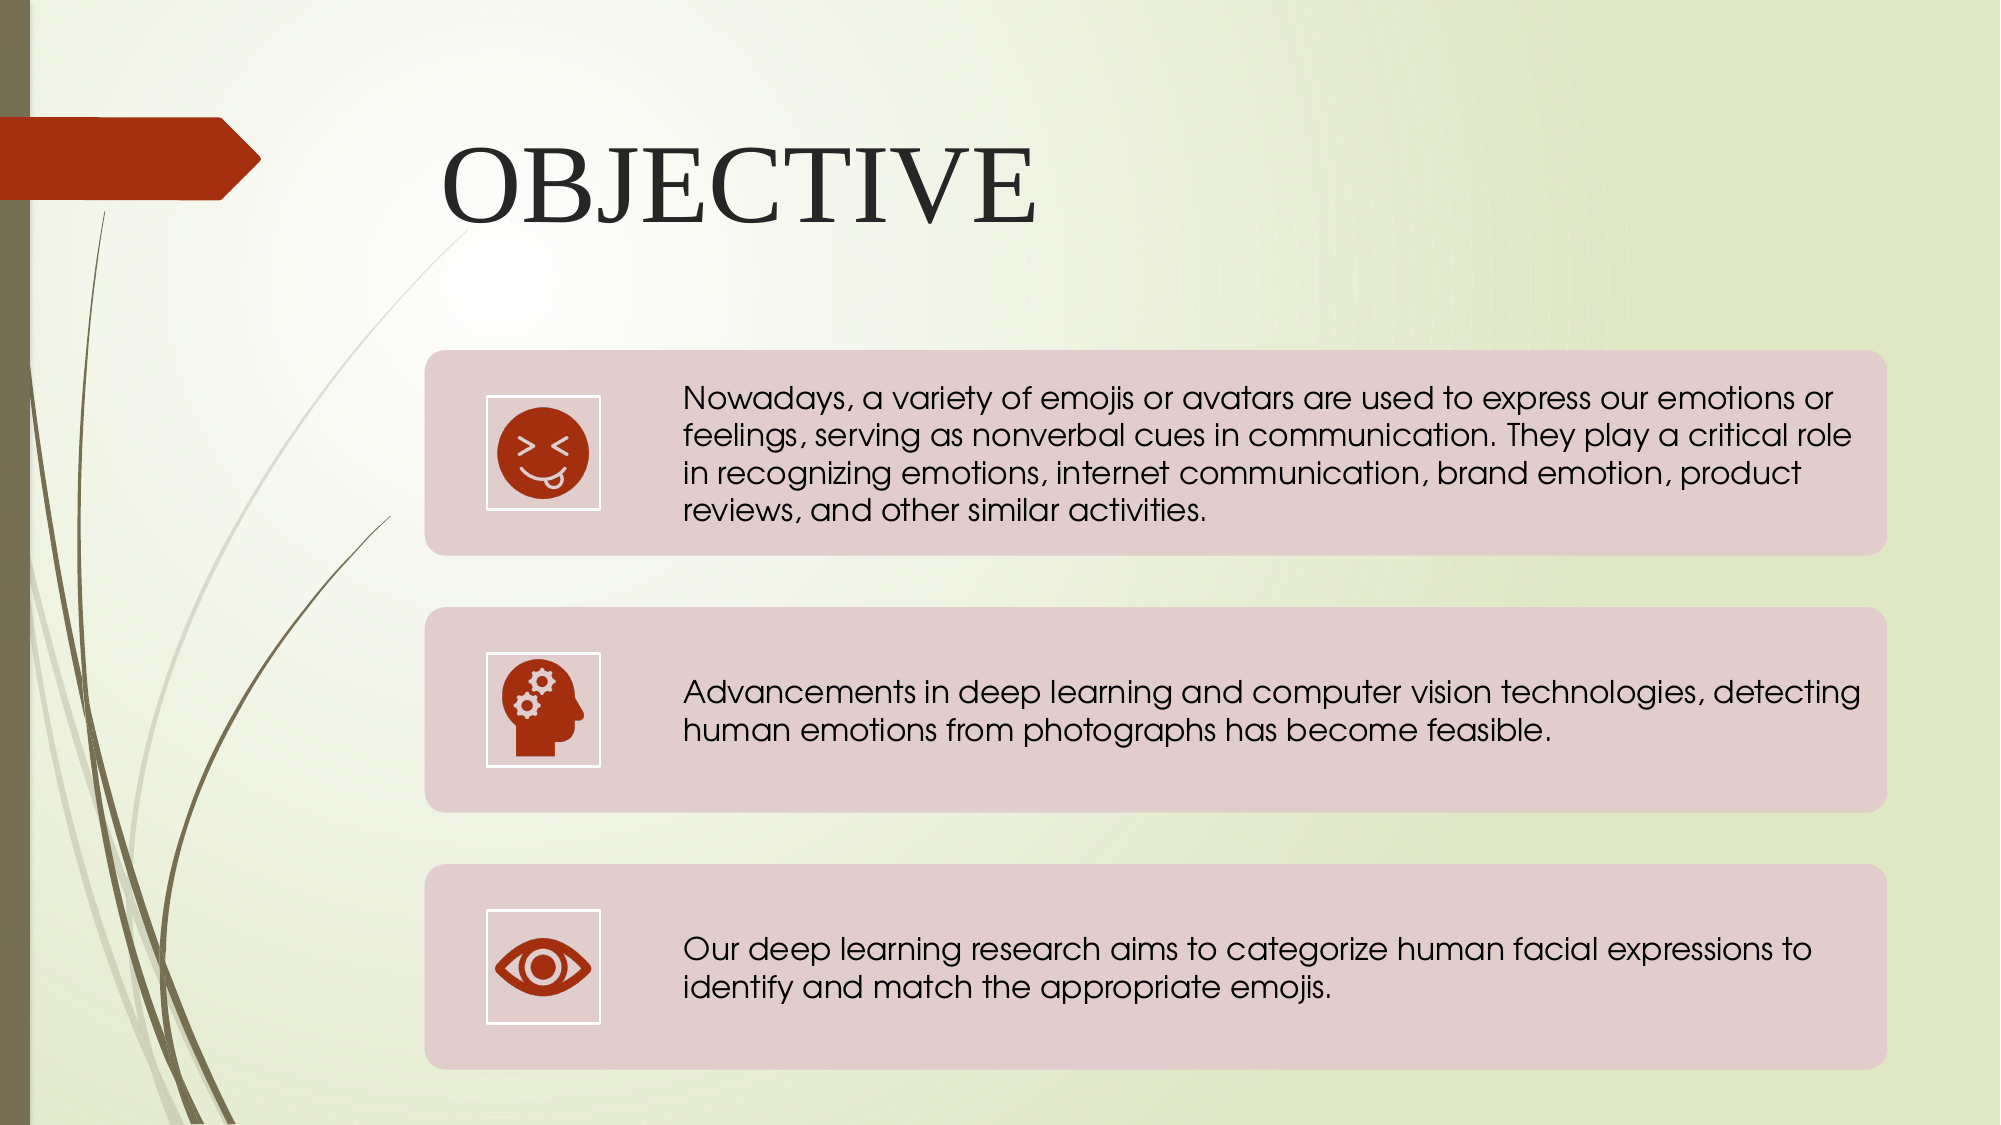

# OBJECTIVE
Nowadays, a variety of emojis or avatars are used to express our emotions or feelings, serving as nonverbal cues in communication. They play a critical role in recognizing emotions, internet communication, brand emotion, product reviews, and other similar activities.
Advancements in deep learning and computer vision technologies, detecting human emotions from photographs has become feasible.
Our deep learning research aims to categorize human facial expressions to identify and match the appropriate emojis.